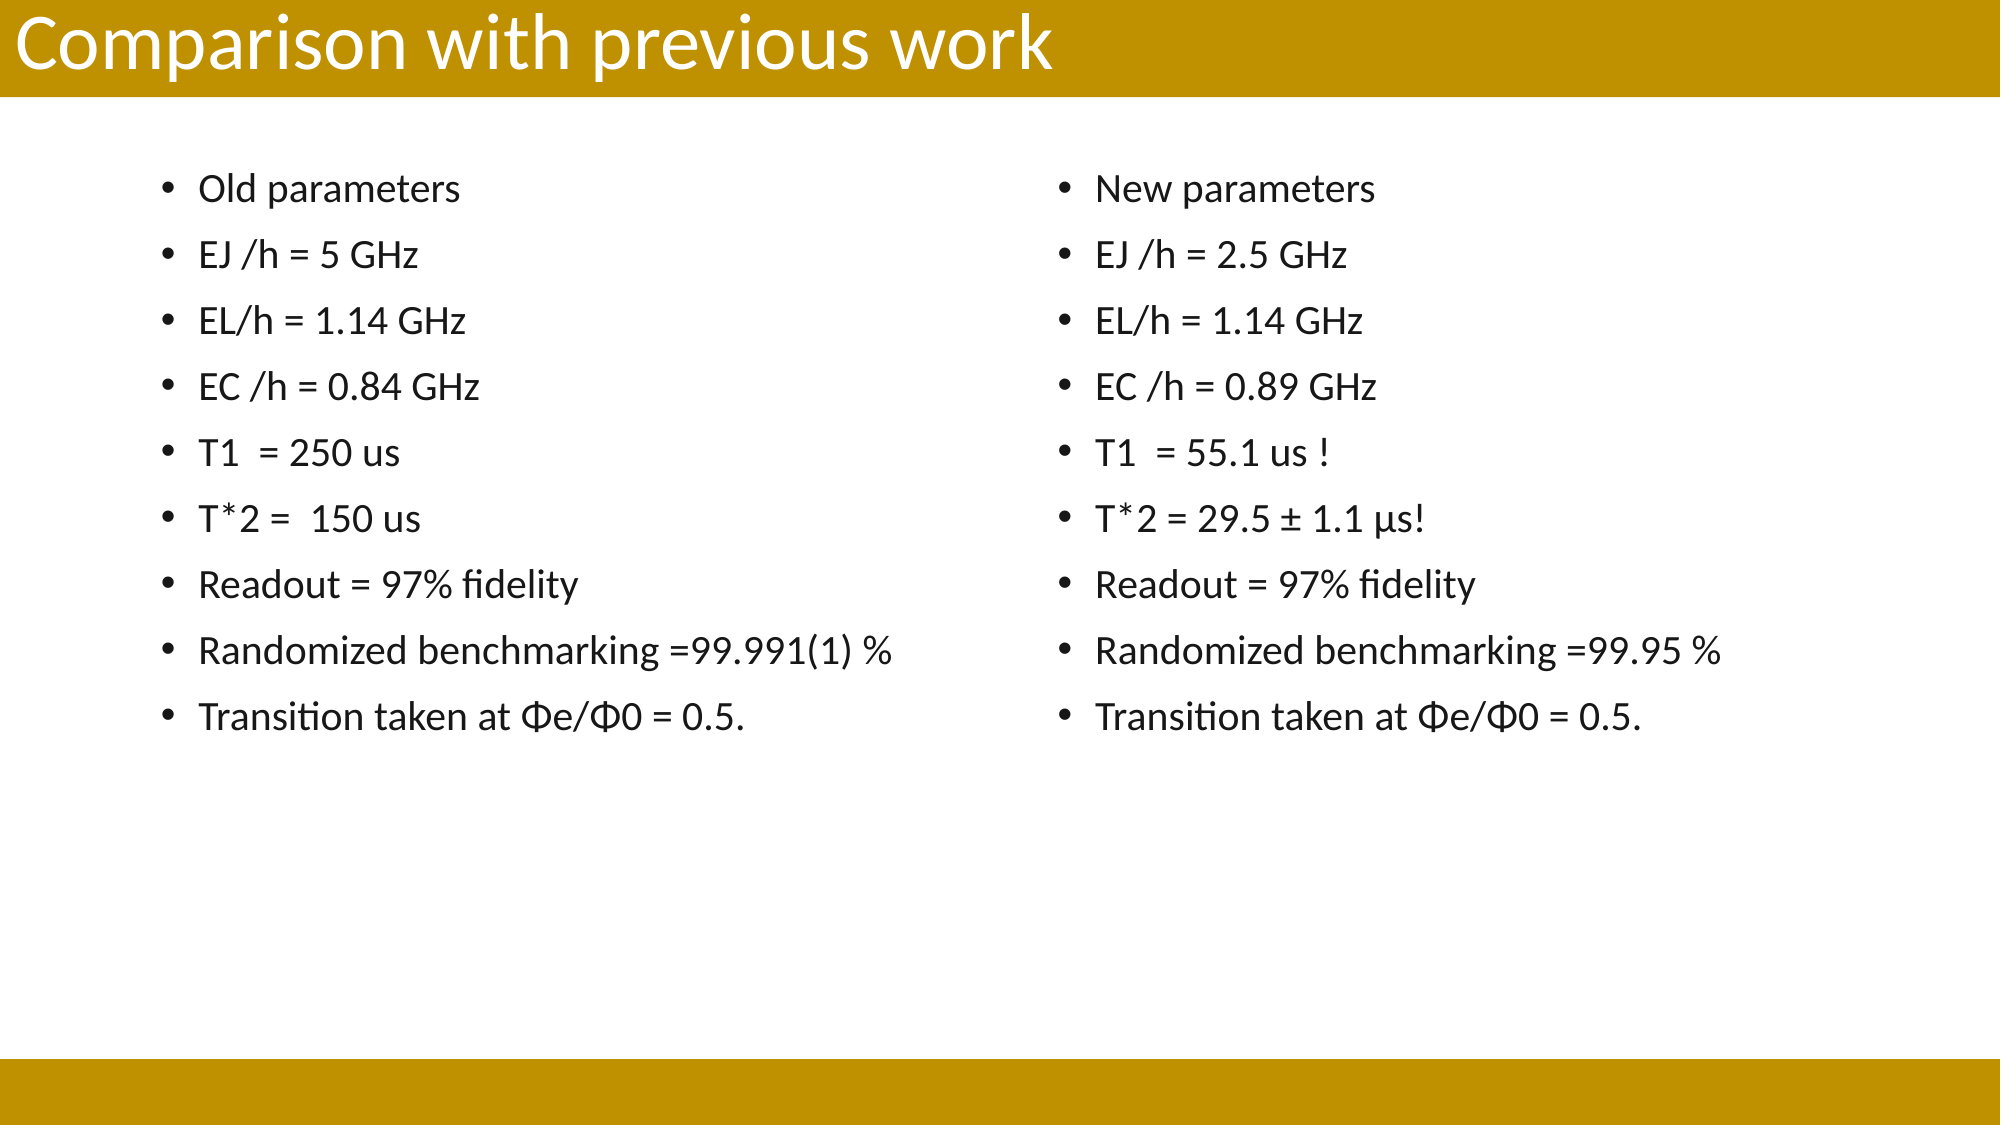

# Comparison with previous work
Old parameters
EJ /h = 5 GHz
EL/h = 1.14 GHz
EC /h = 0.84 GHz
T1  = 250 us
T*2 =  150 us
Readout = 97% fidelity
Randomized benchmarking =99.991(1) %
Transition taken at Φe/Φ0 = 0.5.

New parameters
EJ /h = 2.5 GHz
EL/h = 1.14 GHz
EC /h = 0.89 GHz
T1  = 55.1 us !
T*2 = 29.5 ± 1.1 μs!
Readout = 97% fidelity
Randomized benchmarking =99.95 %
Transition taken at Φe/Φ0 = 0.5.